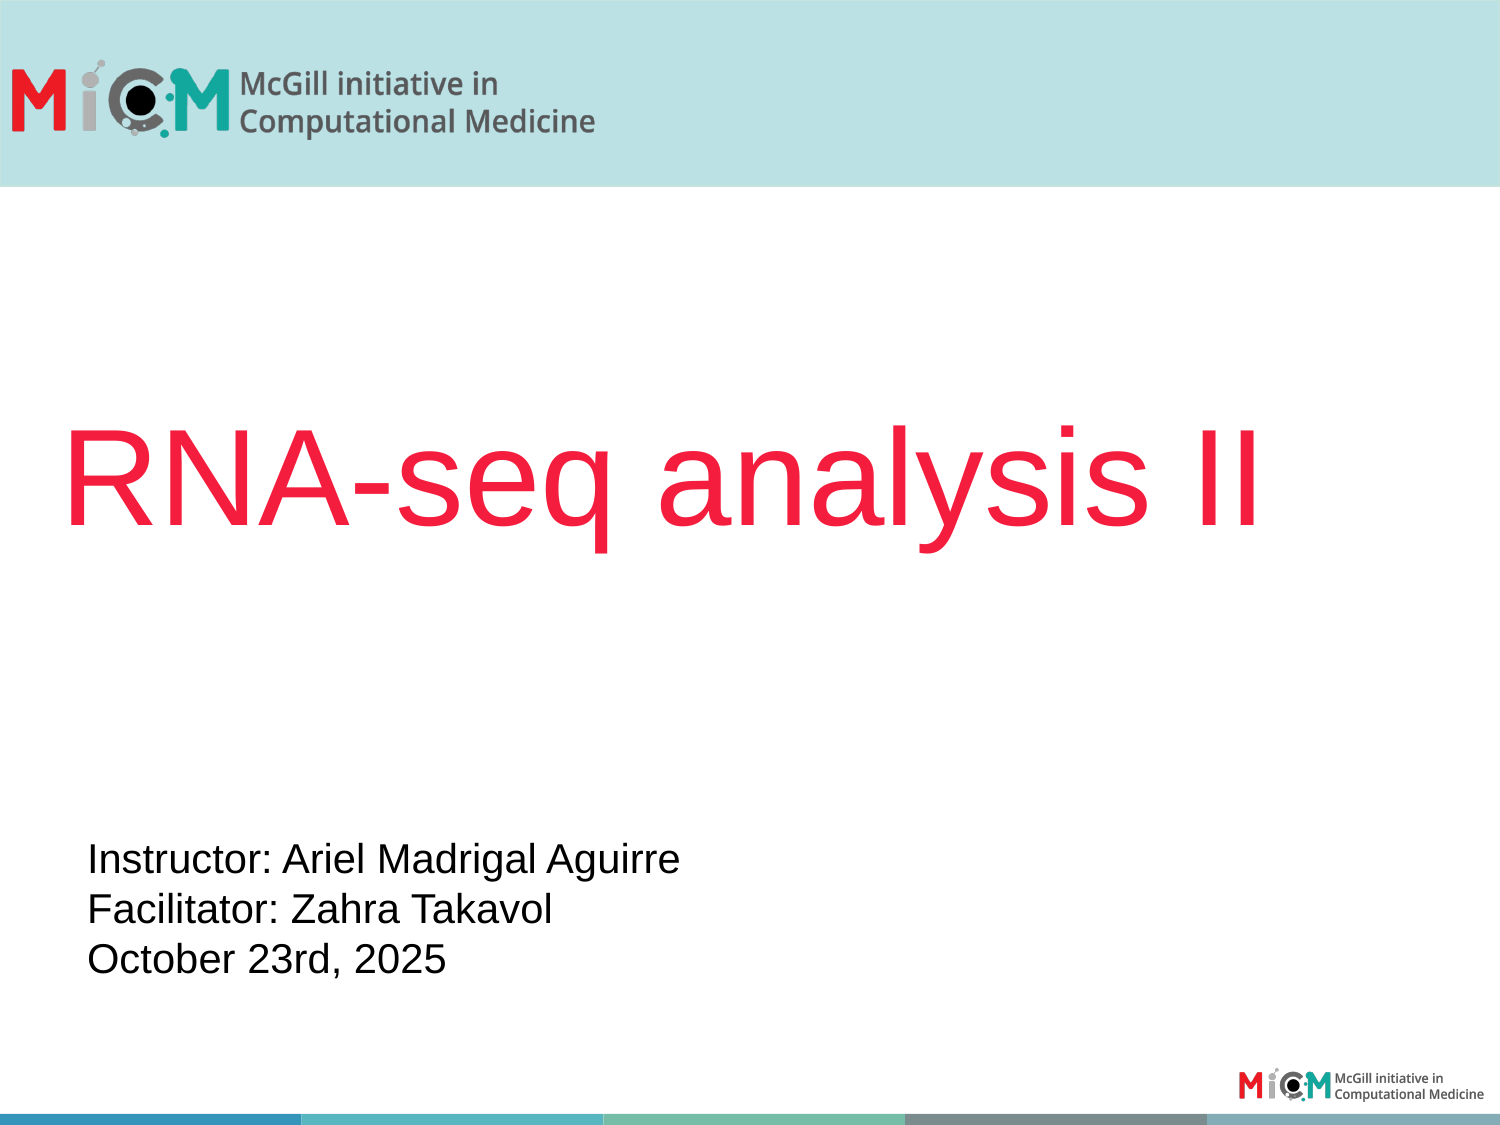

RNA-seq analysis II
Instructor: Ariel Madrigal Aguirre
Facilitator: Zahra Takavol
October 23rd, 2025